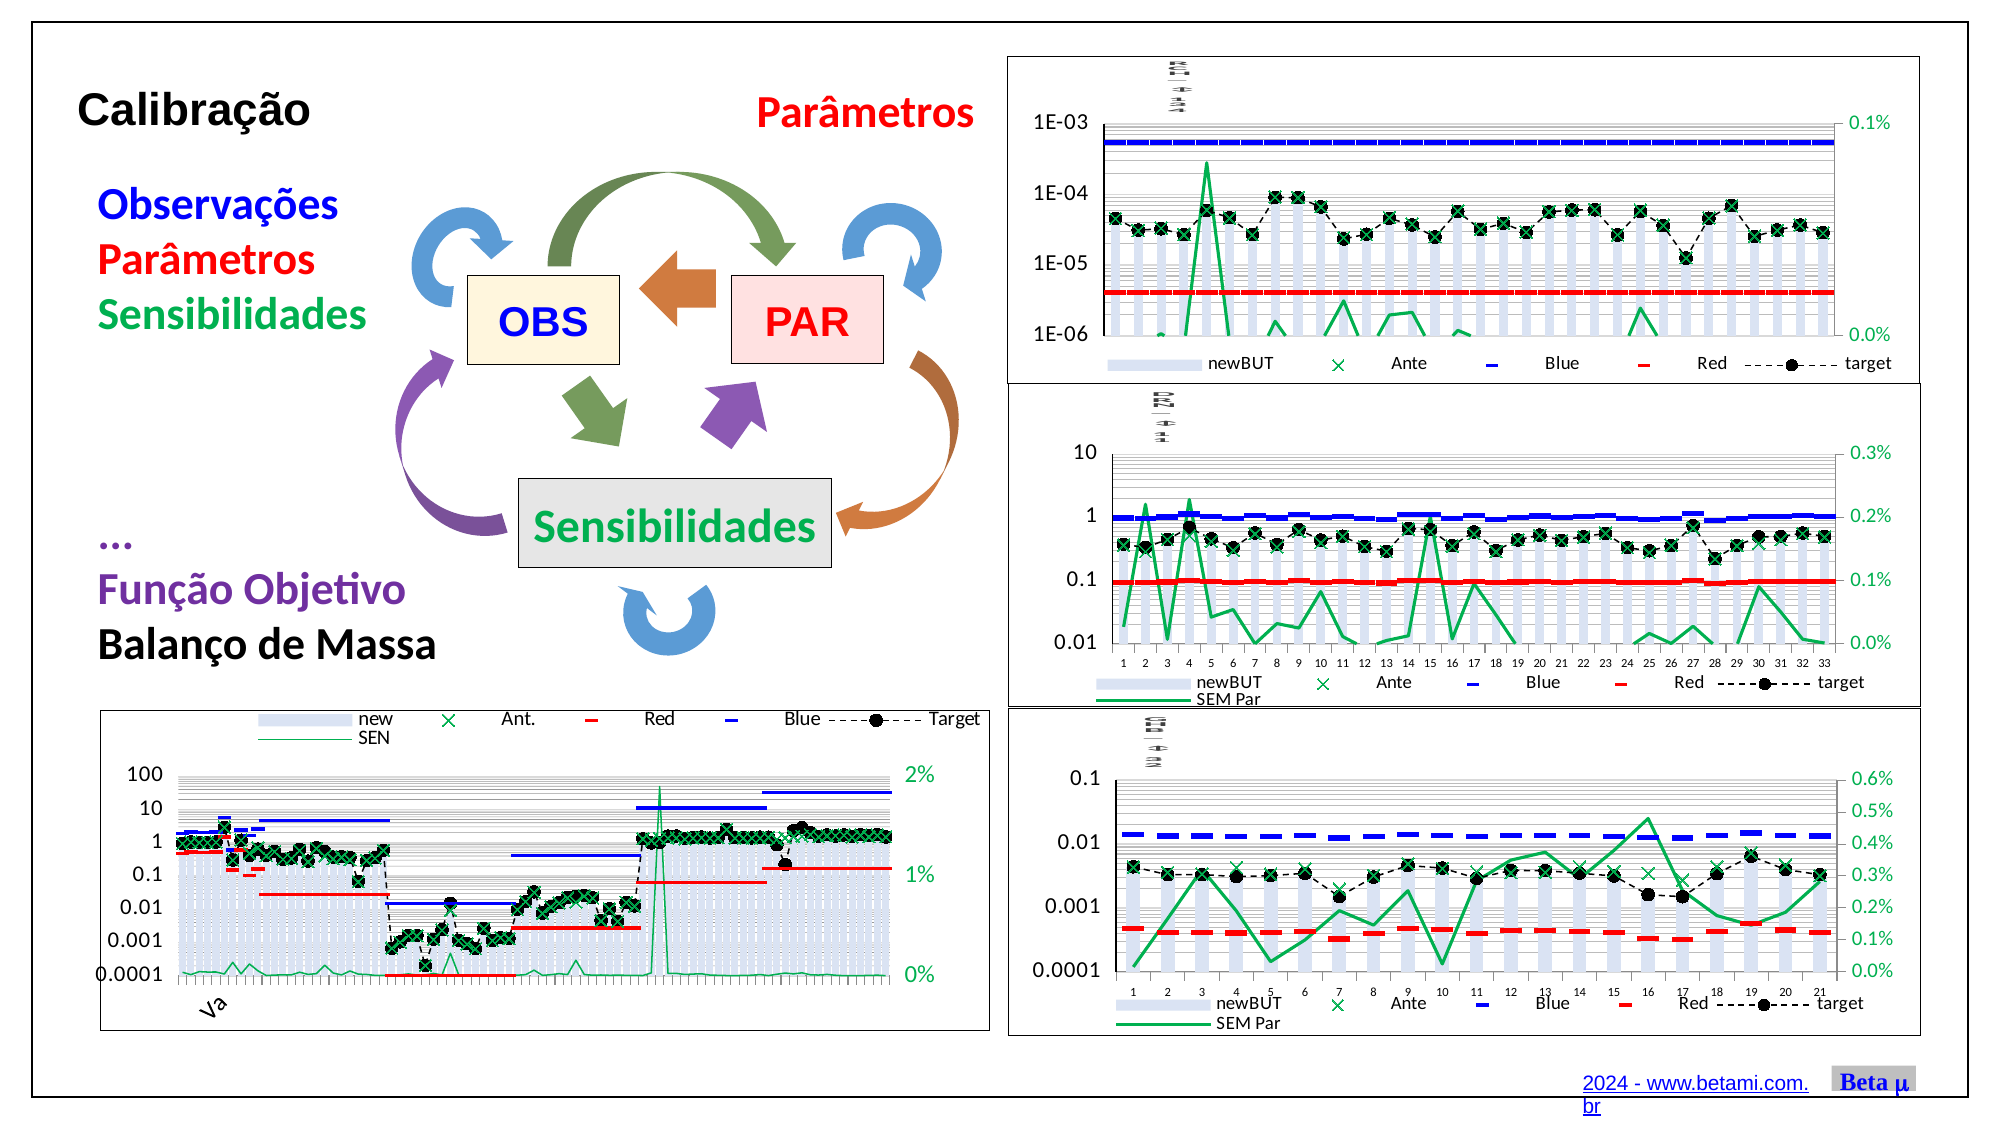

### Chart

| Category | newBUT | Ante | Blue | Red | target | SEM Par |
|---|---|---|---|---|---|---|

### Chart

| Category | RCH_  ↕ 134 |
|---|---|
Parâmetros
Calibração
Observações
Parâmetros
Sensibilidades

...
Função Objetivo
Balanço de Massa

OBS

Sensibilidades
PAR

### Chart

| Category | newBUT | Ante | Blue | Red | target | SEM Par |
|---|---|---|---|---|---|---|
| 1 | 0.3776989 | 0.36744 | 0.9839753047134097 | 0.09380200480774897 | 0.3776989 | 0.0003676116 |
| 2 | 0.3347835 | 0.28774 | 0.9625176047134096 | 0.092943696807749 | 0.3347835 | 0.002311093 |
| 3 | 0.4503603 | 0.44897 | 1.0203060047134098 | 0.095255232807749 | 0.4503603 | 0.0001708394 |
| 4 | 0.6908091 | 0.51811 | 1.1405304047134097 | 0.10006420880774897 | 0.6908091 | 0.00238676 |
| 5 | 0.4602696 | 0.42176 | 1.0252606547134095 | 0.09545341880774899 | 0.4602696 | 0.0005218196 |
| 6 | 0.3328449 | 0.30314 | 0.9615483047134097 | 0.09290492480774898 | 0.3328449 | 0.0006431869 |
| 7 | 0.5680457 | 0.55625 | 1.0791487047134096 | 0.09760894080774901 | 0.5680457 | 9.983091e-05 |
| 8 | 0.3749499 | 0.34207 | 0.9826008047134096 | 0.09374702480774894 | 0.3749499 | 0.0004203609 |
| 9 | 0.6422495 | 0.60152 | 1.1162506047134095 | 0.09909301680774901 | 0.6422495 | 0.0003490045 |
| 10 | 0.438783 | 0.40069 | 1.0145173547134096 | 0.09502368680774892 | 0.438783 | 0.0009270023 |
| 11 | 0.5070718 | 0.50592 | 1.0486617547134096 | 0.09638946280774902 | 0.5070718 | 0.0002144714 |
| 12 | 0.3469025 | 0.34657 | 0.9685771047134097 | 0.09318607680774899 | 0.3469025 | 3.479903e-05 |
| 13 | 0.2920677 | 0.28832 | 0.9411597047134097 | 0.09208938080774892 | 0.2920677 | 0.0001509898 |
| 14 | 0.6702255 | 0.65658 | 1.1302386047134096 | 0.09965253680774894 | 0.6702255 | 0.000226181 |
| 15 | 0.6406119 | 0.60199 | 1.1154318047134097 | 0.09906026480774893 | 0.6406119 | 0.002116831 |
| 16 | 0.3589243 | 0.3515 | 0.9745880047134097 | 0.093426512807749 | 0.3589243 | 0.0001773358 |
| 17 | 0.5926677 | 0.55247 | 1.0914597047134098 | 0.09810138080774894 | 0.5926677 | 0.001053705 |
| 18 | 0.3015228 | 0.28994 | 0.9458872547134096 | 0.09227848280774892 | 0.3015228 | 0.0005586922 |
| 19 | 0.4424191 | 0.44485 | 1.0163354047134097 | 0.095096408807749 | 0.4424191 | 4.014982e-05 |
| 20 | 0.5276767 | 0.52379 | 1.0589642047134098 | 0.09680156080774899 | 0.5276767 | 4.506082e-05 |
| 21 | 0.4349847 | 0.43413 | 1.0126182047134096 | 0.09494772080774899 | 0.4349847 | 6.056351e-05 |
| 22 | 0.4982319 | 0.49035 | 1.0442418047134097 | 0.09621266480774898 | 0.4982319 | 7.856616e-05 |
| 23 | 0.5606081 | 0.56856 | 1.0754299047134097 | 0.09746018880774893 | 0.5606081 | 7.281235e-05 |
| 24 | 0.3331816 | 0.3329 | 0.9617166547134097 | 0.09291165880774893 | 0.3331816 | 3.224986e-05 |
| 25 | 0.2973779 | 0.27822 | 0.9438148047134096 | 0.09219558480774898 | 0.2973779 | 0.000264195 |
| 26 | 0.3577088 | 0.36434 | 0.9739802547134097 | 0.09340220280774897 | 0.3577088 | 0.0001054955 |
| 27 | 0.7408741 | 0.69253 | 1.1655629047134097 | 0.10106550880774895 | 0.7408741 | 0.0003775552 |
| 28 | 0.2232223 | 0.22156 | 0.9067370047134097 | 0.09071247280774891 | 0.2232223 | 6.901457e-05 |
| 29 | 0.3614026 | 0.35851 | 0.9758271547134096 | 0.09347607880774894 | 0.3614026 | 7.734001e-05 |
| 30 | 0.4940819 | 0.39182 | 1.0421668047134096 | 0.09612966480774893 | 0.4940819 | 0.001005986 |
| 31 | 0.4996887 | 0.44423 | 1.0449702047134095 | 0.09624180080774897 | 0.4996887 | 0.0006036142 |
| 32 | 0.5680662 | 0.55724 | 1.0791589547134097 | 0.09760935080774896 | 0.5680662 | 0.000172668 |
| 33 | 0.50343 | 0.49304 | 1.0468408547134098 | 0.09631662680774894 | 0.50343 | 0.0001116216 |

### Chart

| Category | DRN_  ↕ 11 |
|---|---|

### Chart

| Category | newBUT | Ante | Blue | Red | target | SEM Par |
|---|---|---|---|---|---|---|

### Chart

| Category | GHB_  ↕ 32 |
|---|---|

[unsupported chart]

2024 - www.betami.com.br

Beta μ